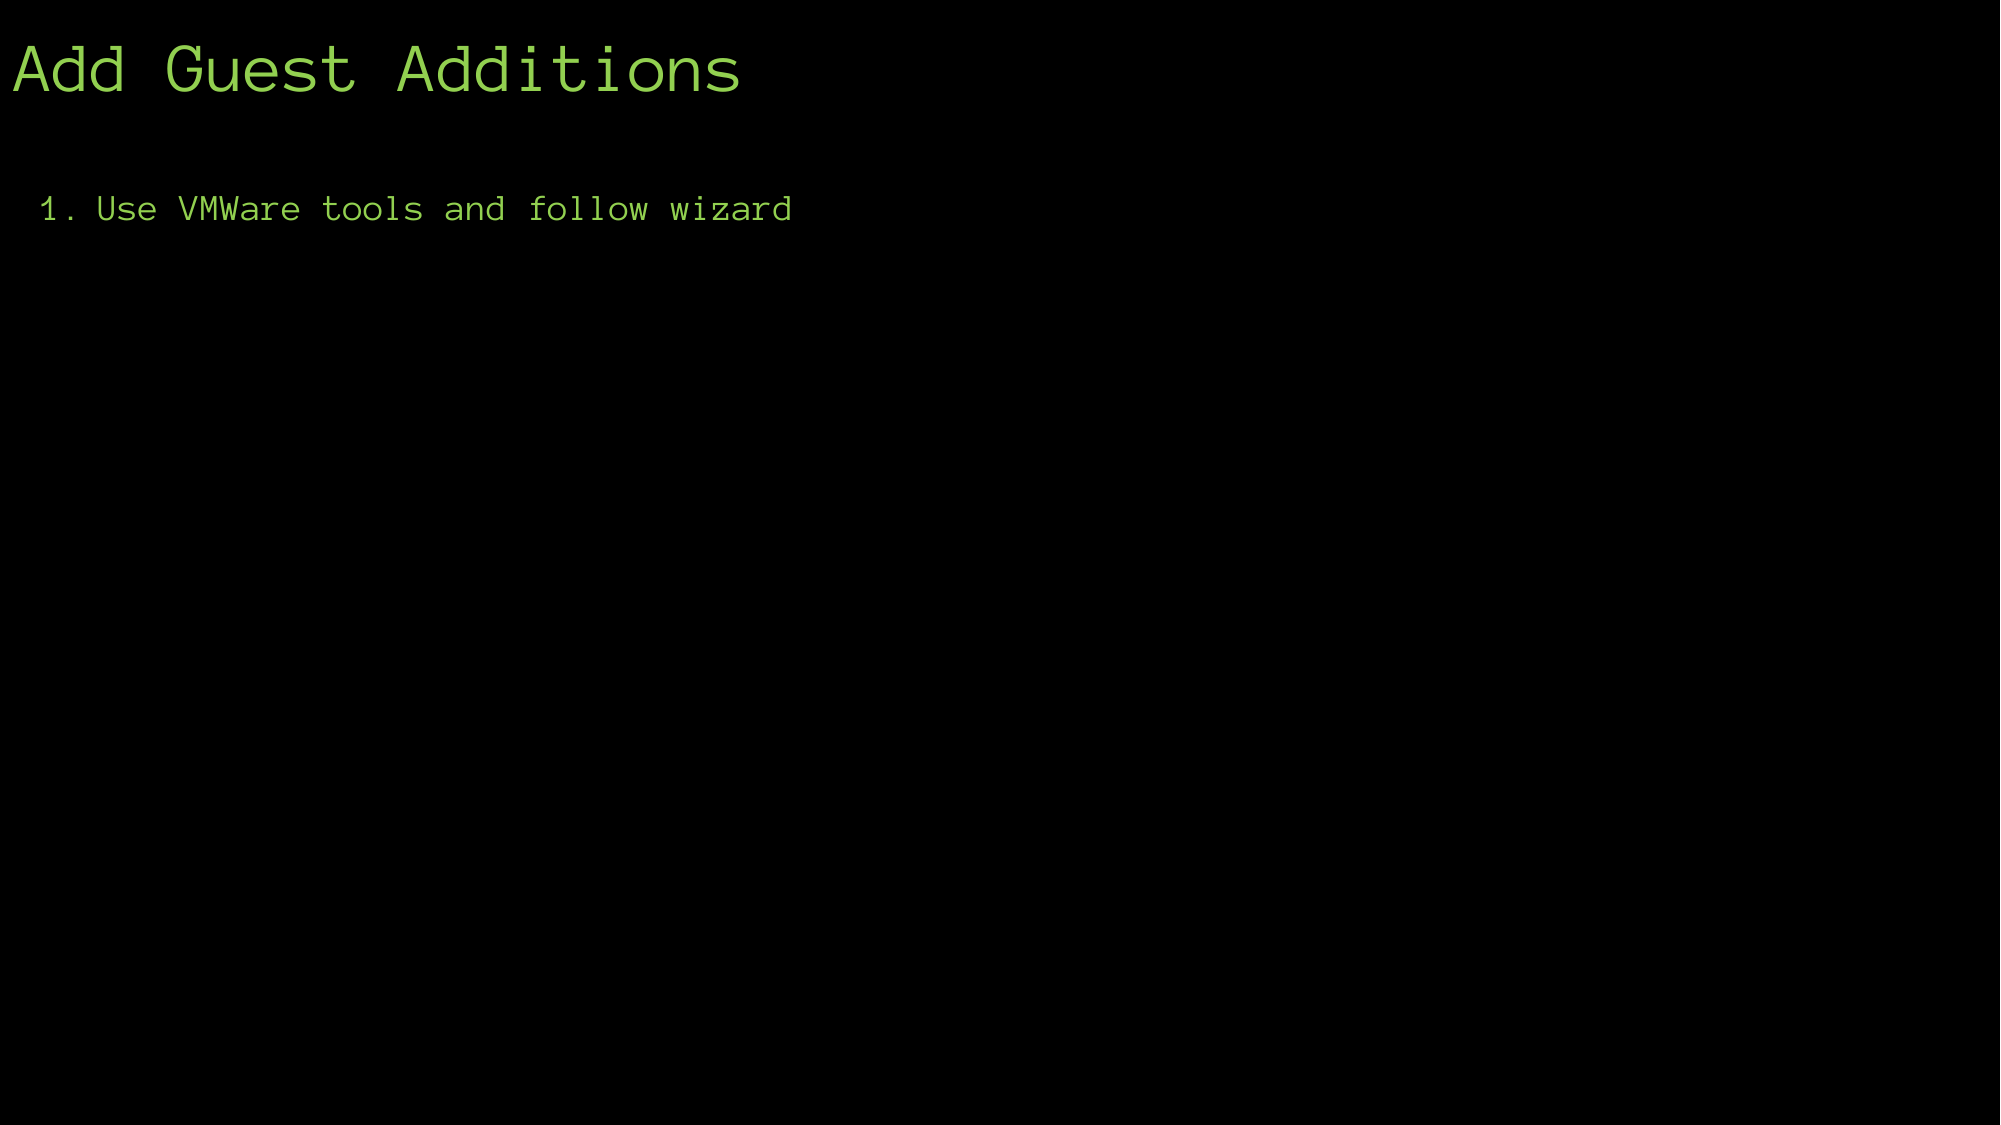

# Add Guest Additions
Use VMWare tools and follow wizard